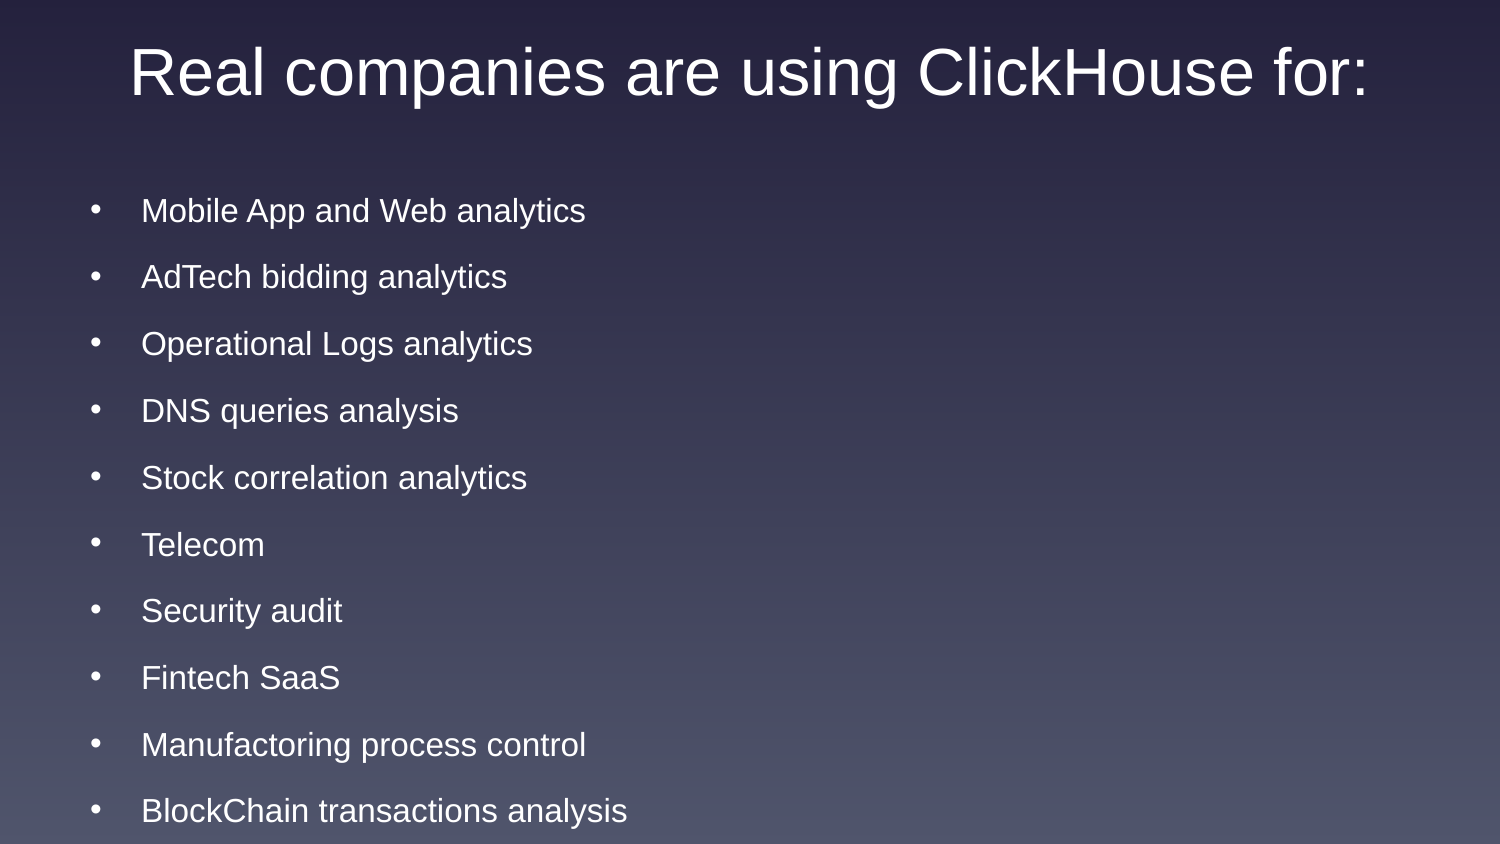

# Real companies are using ClickHouse for:
Mobile App and Web analytics
AdTech bidding analytics
Operational Logs analytics
DNS queries analysis
Stock correlation analytics
Telecom
Security audit
Fintech SaaS
Manufactoring process control
BlockChain transactions analysis